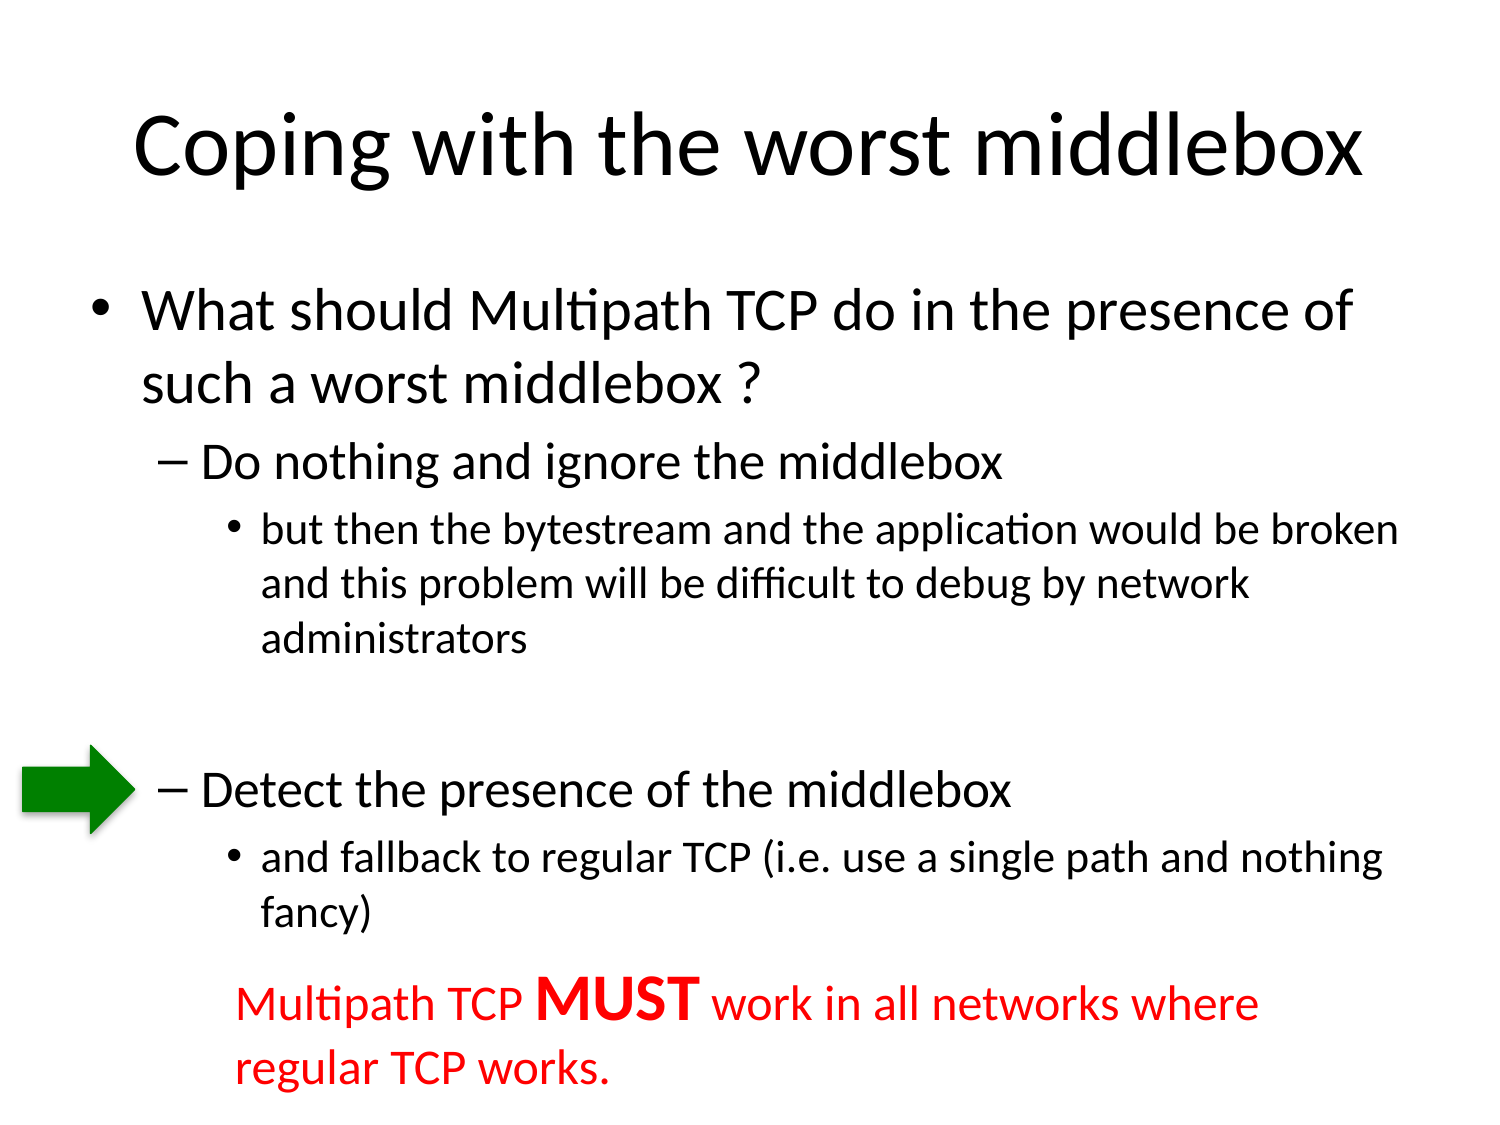

# Coping with the worst middlebox
What should Multipath TCP do in the presence of such a worst middlebox ?
Do nothing and ignore the middlebox
but then the bytestream and the application would be broken and this problem will be difficult to debug by network administrators

Detect the presence of the middlebox
and fallback to regular TCP (i.e. use a single path and nothing fancy)

Multipath TCP MUST work in all networks where regular TCP works.